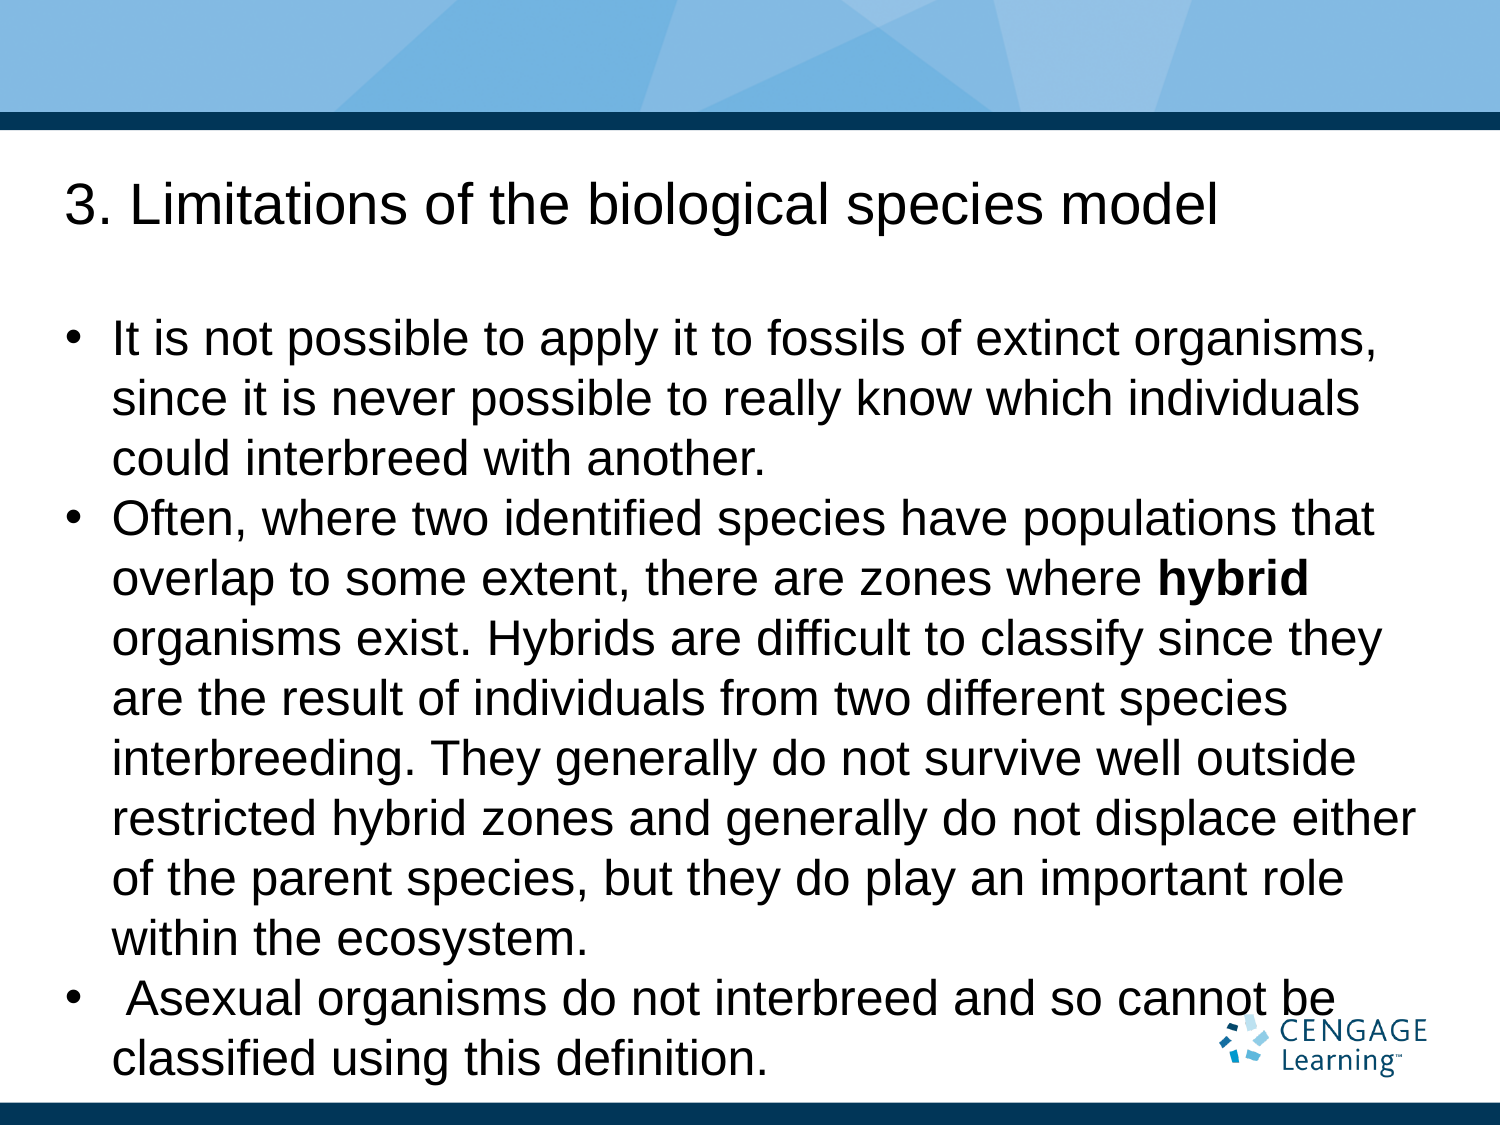

3. Limitations of the biological species model

It is not possible to apply it to fossils of extinct organisms, since it is never possible to really know which individuals could interbreed with another.
Often, where two identified species have populations that overlap to some extent, there are zones where hybrid organisms exist. Hybrids are difficult to classify since they are the result of individuals from two different species interbreeding. They generally do not survive well outside restricted hybrid zones and generally do not displace either of the parent species, but they do play an important role within the ecosystem.
 Asexual organisms do not interbreed and so cannot be classified using this definition.